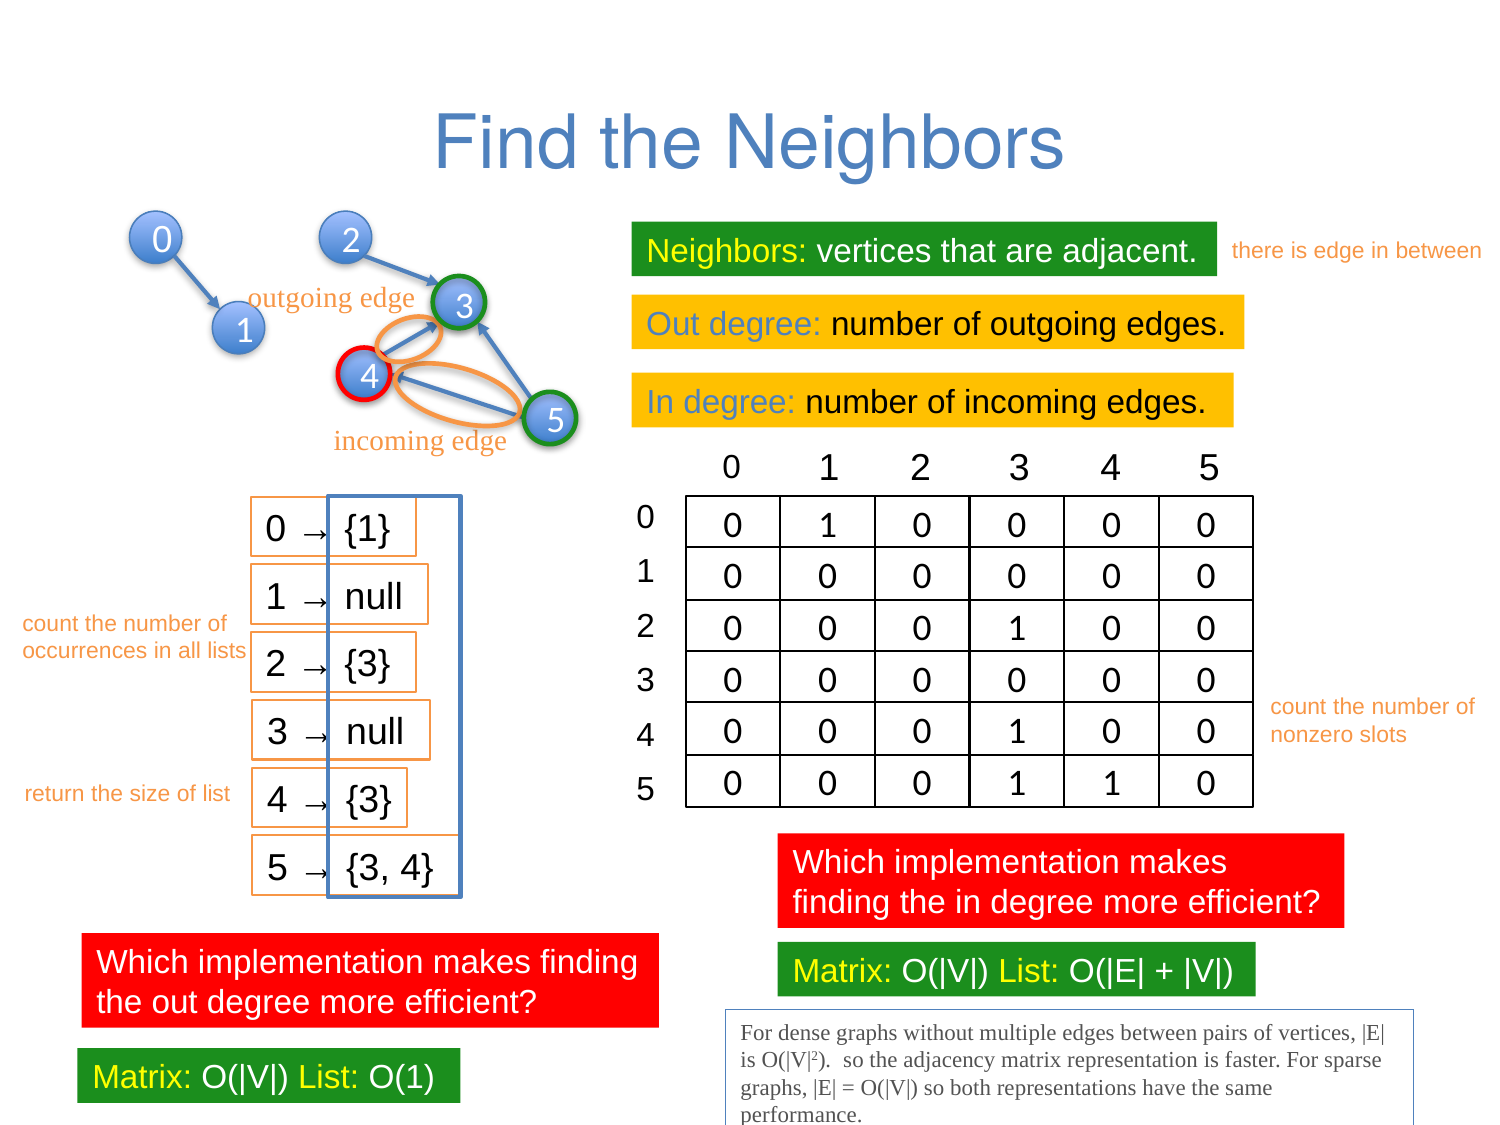

# Find the Neighbors
0
2
3
1
4
5
Neighbors: vertices that are adjacent.
there is edge in between
outgoing edge

Out degree: number of outgoing edges.

In degree: number of incoming edges.

incoming edge
1
2
3
4
5
0
0
1
2
3
4
5

0
1
0
0
0
0
0 → {1}
0
0
0
0
0
0
0
0
1 → null
0
0
0
1
0
0
count the number of occurrences in all lists
2 → {3}
0
0
0
0
0
0
count the number of nonzero slots
3 → null
0
0
0
1
0
0
0
0
0
1
1
0
4 → {3}
return the size of list
Which implementation makes finding the in degree more efficient?
5 → {3, 4}
Which implementation makes finding the out degree more efficient?
Matrix: O(|V|) List: O(|E| + |V|)
For dense graphs without multiple edges between pairs of vertices, |E| is O(|V|2).  so the adjacency matrix representation is faster. For sparse graphs, |E| = O(|V|) so both representations have the same performance.
Matrix: O(|V|) List: O(1)